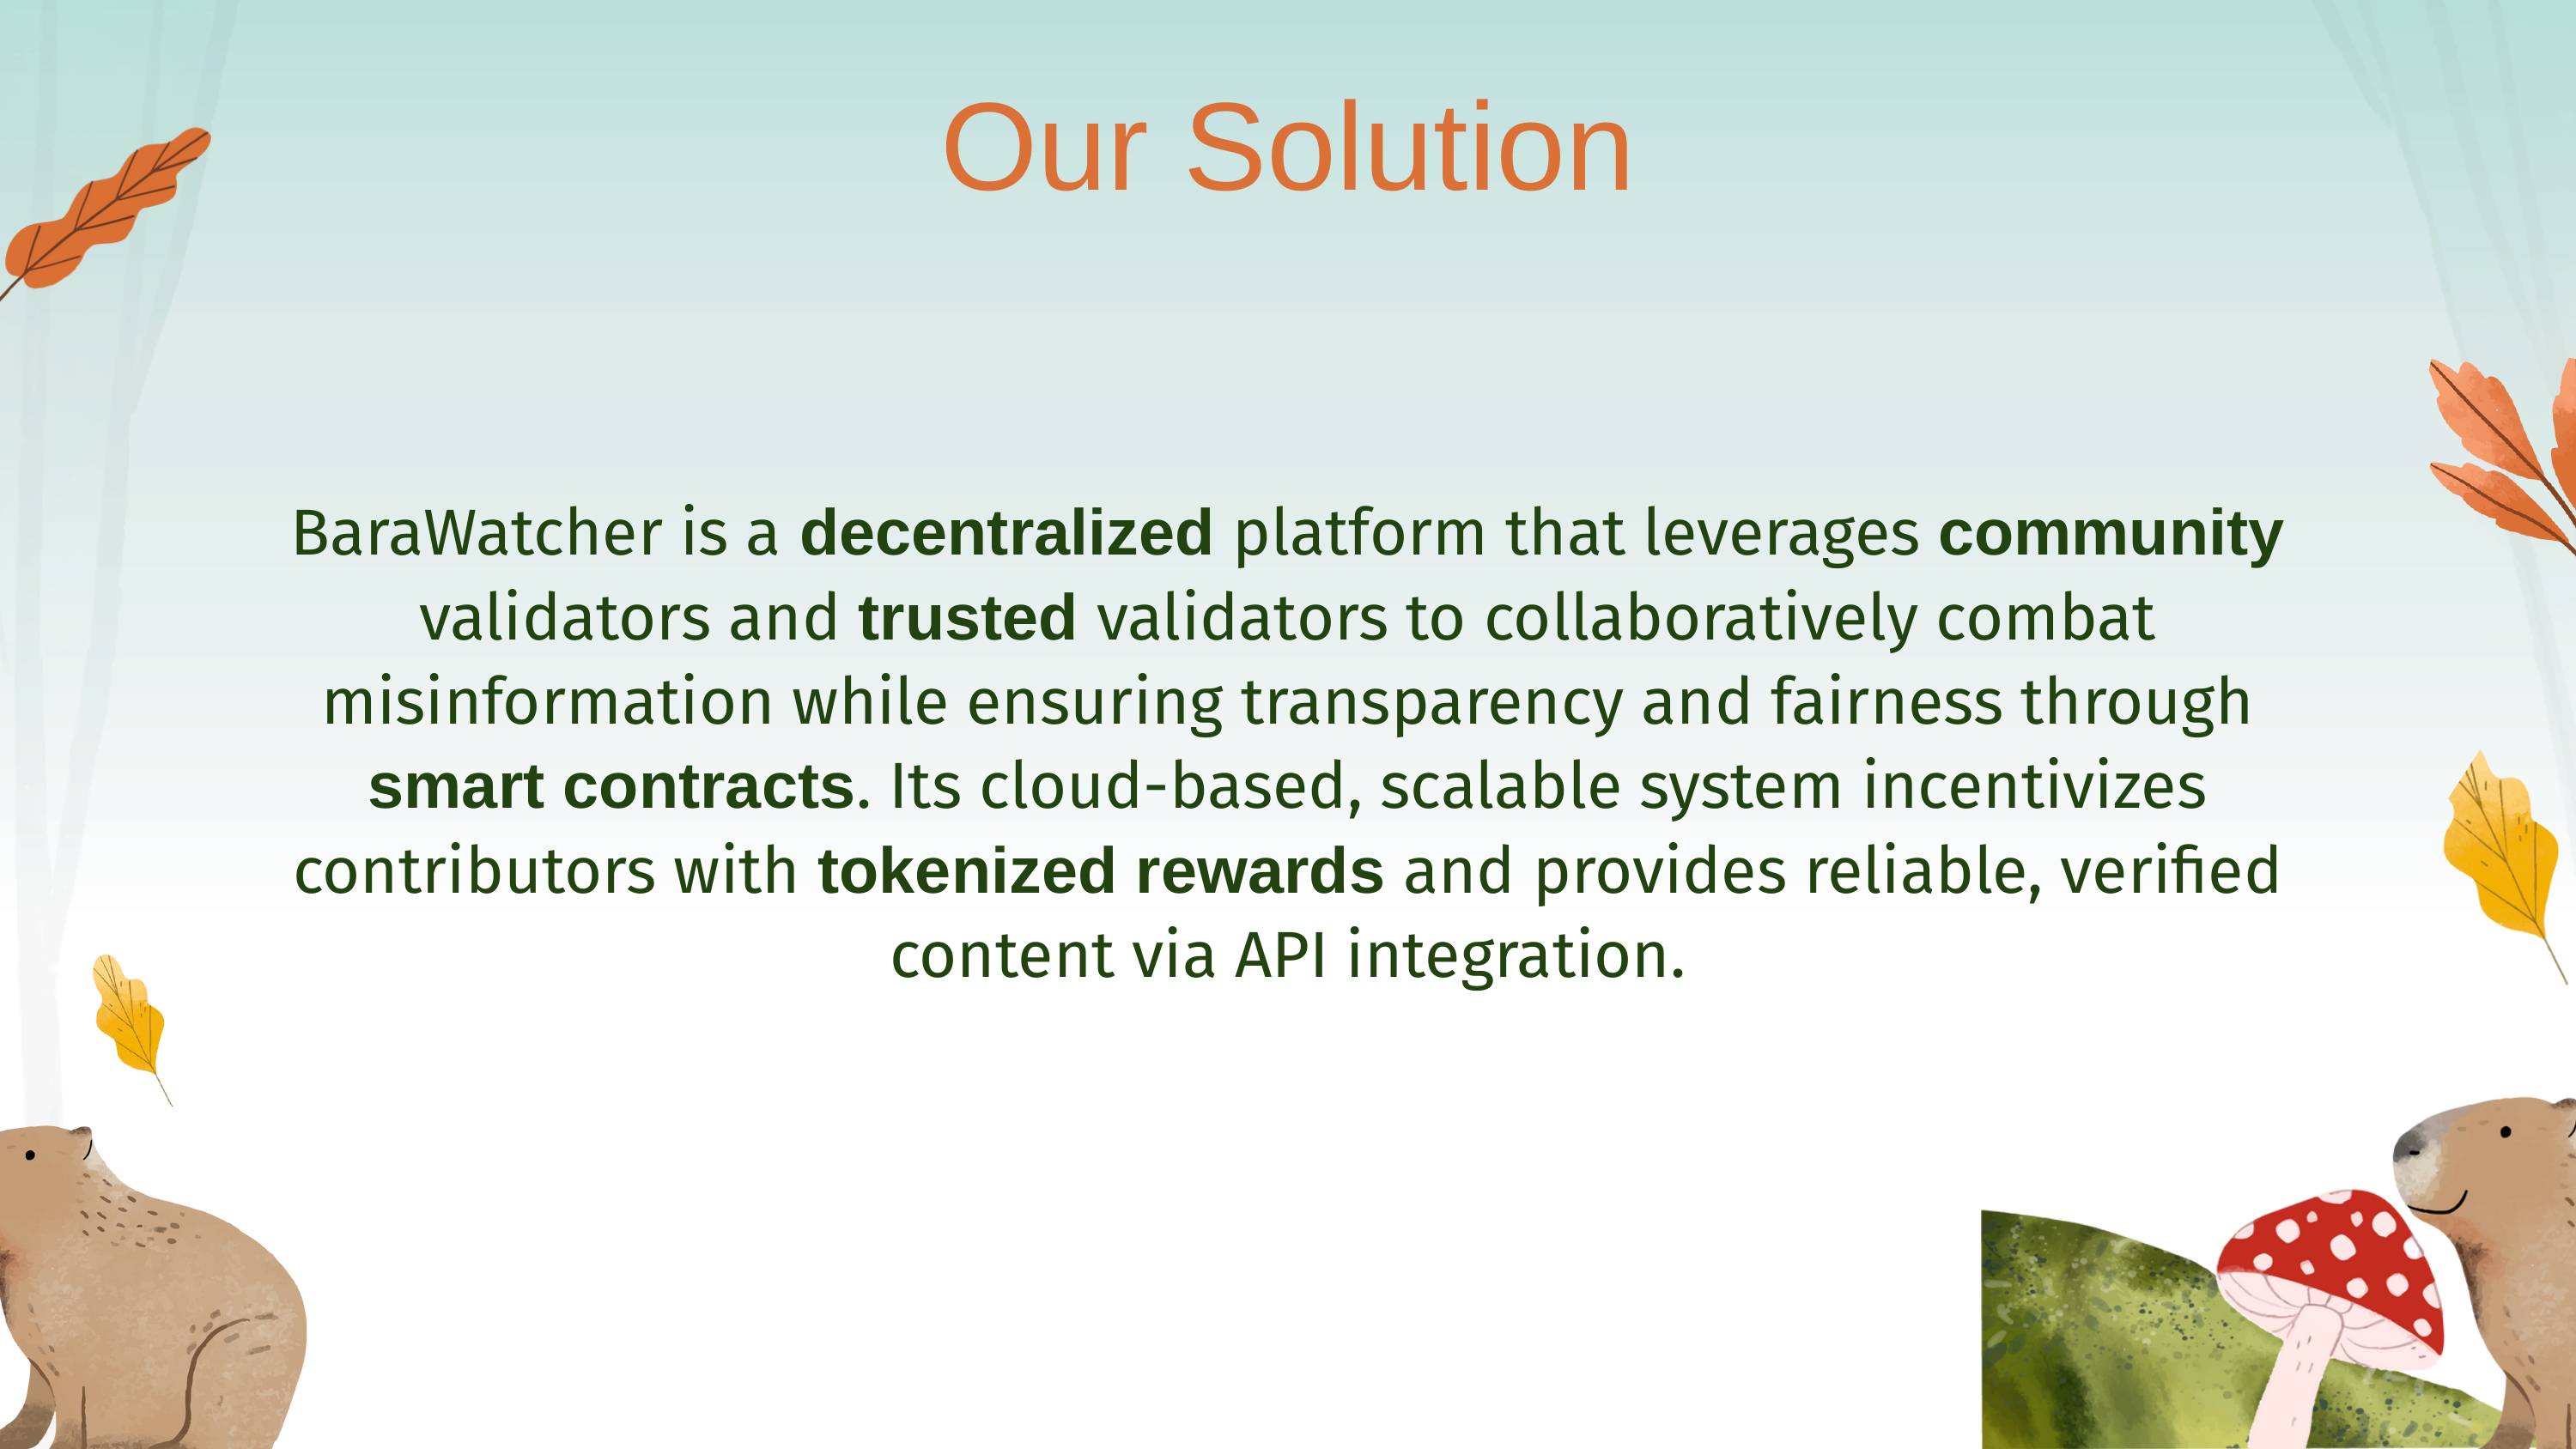

Our Solution

BaraWatcher is a decentralized platform that leverages community validators and trusted validators to collaboratively combat misinformation while ensuring transparency and fairness through smart contracts. Its cloud-based, scalable system incentivizes contributors with tokenized rewards and provides reliable, verified content via API integration.